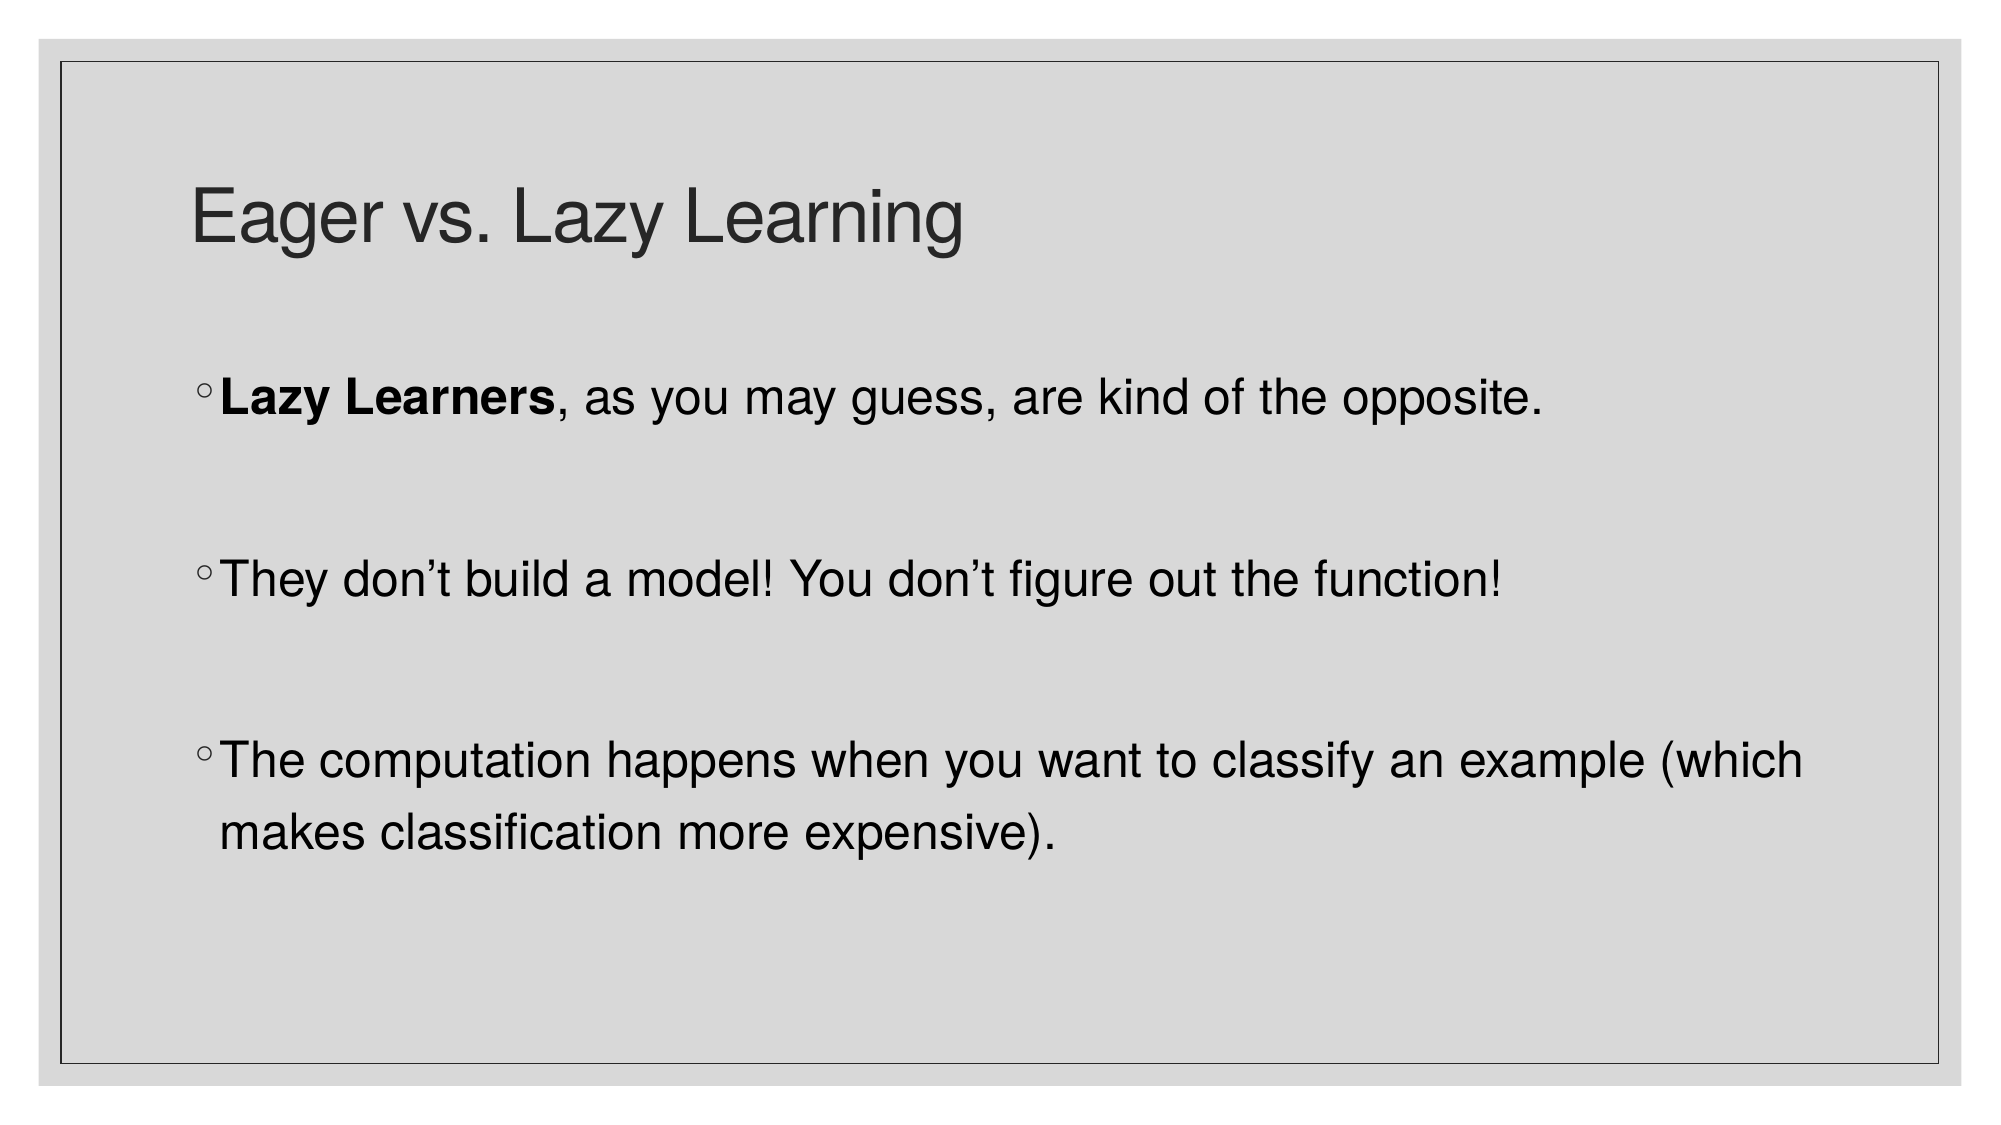

# Eager vs. Lazy Learning
Lazy Learners, as you may guess, are kind of the opposite.

They don’t build a model! You don’t figure out the function!

The computation happens when you want to classify an example (which makes classification more expensive).